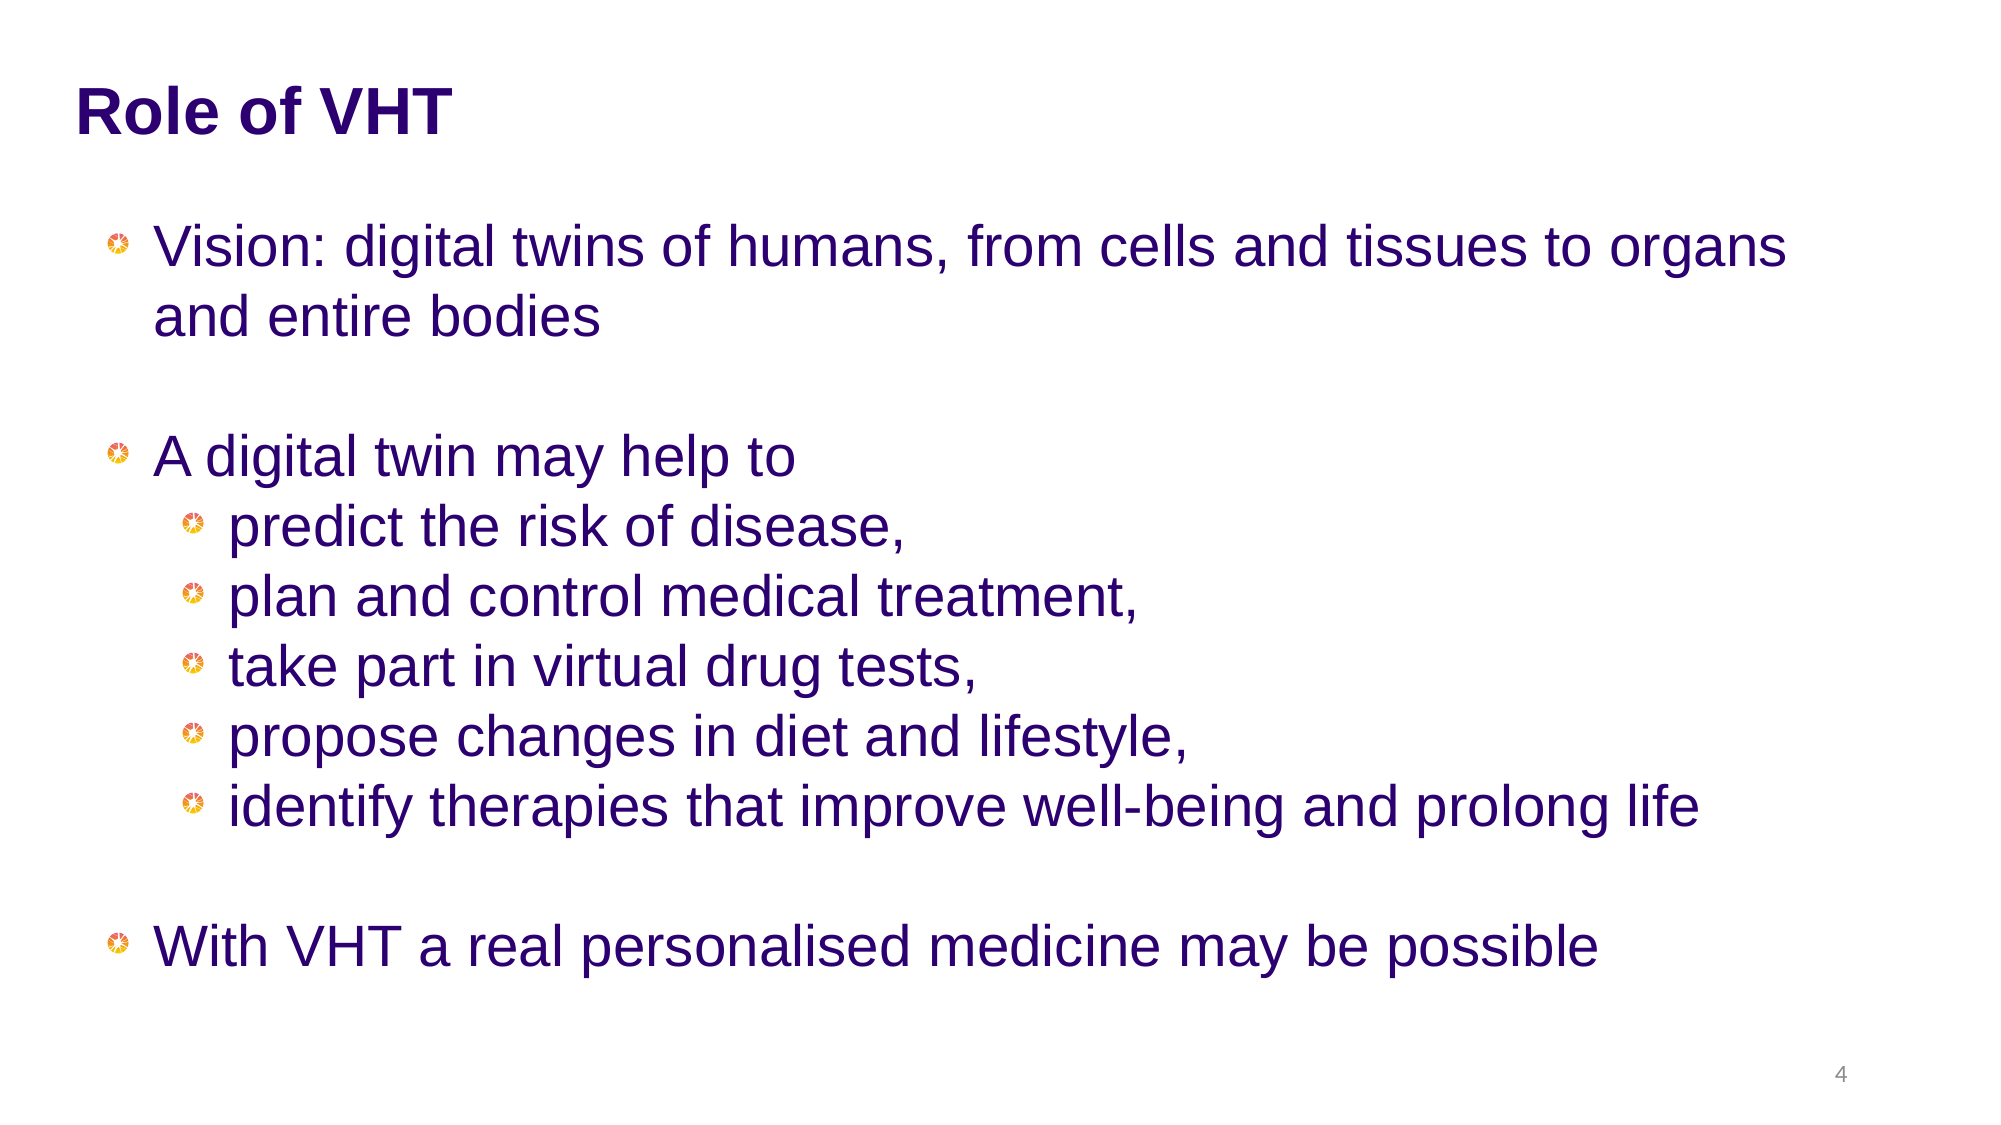

Role of VHT
Vision: digital twins of humans, from cells and tissues to organs and entire bodies

A digital twin may help to
predict the risk of disease,
plan and control medical treatment,
take part in virtual drug tests,
propose changes in diet and lifestyle,
identify therapies that improve well-being and prolong life

With VHT a real personalised medicine may be possible

4